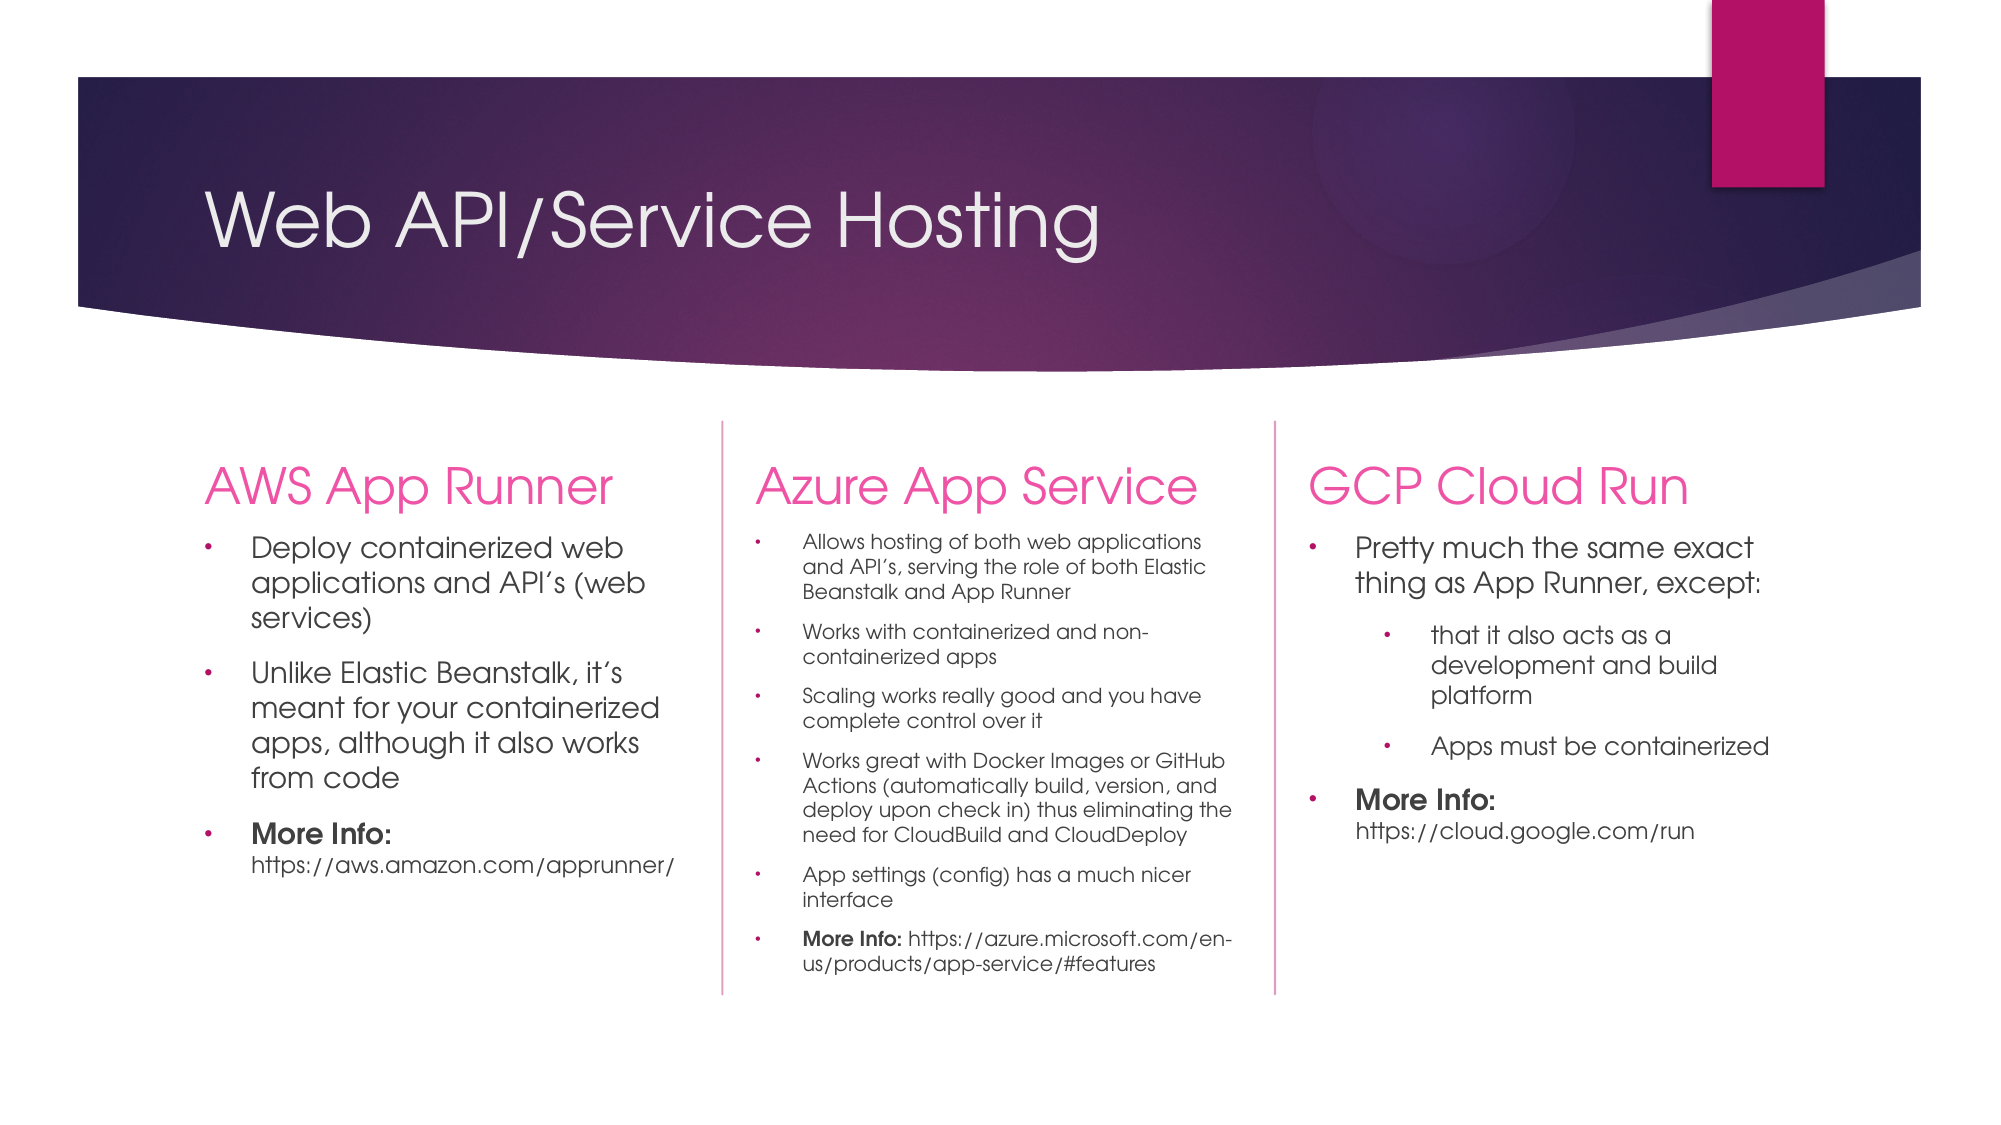

# Web API/Service Hosting
Azure App Service
GCP Cloud Run
AWS App Runner
Pretty much the same exact thing as App Runner, except:
that it also acts as a development and build platform
Apps must be containerized
More Info: https://cloud.google.com/run
Allows hosting of both web applications and API’s, serving the role of both Elastic Beanstalk and App Runner
Works with containerized and non-containerized apps
Scaling works really good and you have complete control over it
Works great with Docker Images or GitHub Actions (automatically build, version, and deploy upon check in) thus eliminating the need for CloudBuild and CloudDeploy
App settings (config) has a much nicer interface
More Info: https://azure.microsoft.com/en-us/products/app-service/#features

Deploy containerized web applications and API’s (web services)
Unlike Elastic Beanstalk, it’s meant for your containerized apps, although it also works from code
More Info: https://aws.amazon.com/apprunner/